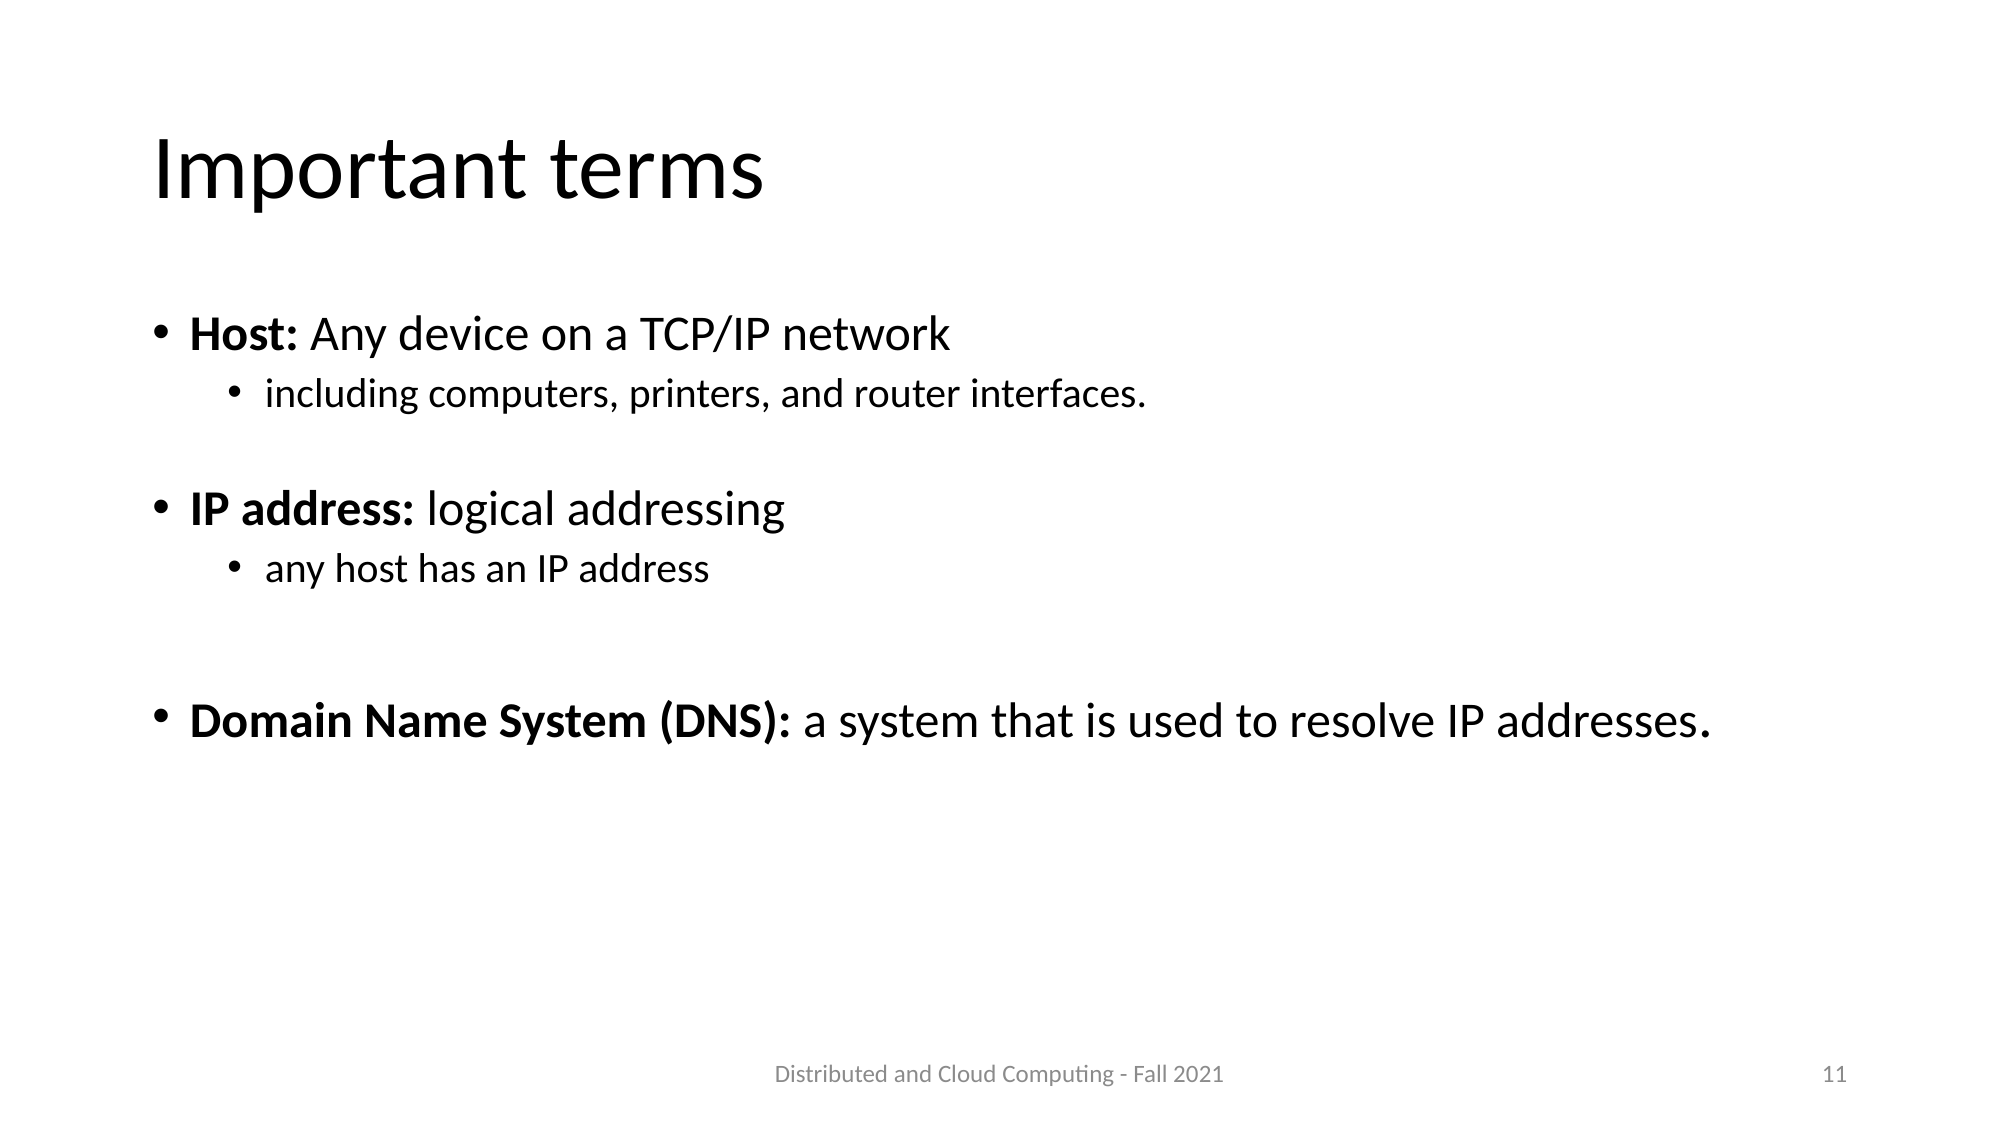

# Important terms
Host: Any device on a TCP/IP network
including computers, printers, and router interfaces.
IP address: logical addressing
any host has an IP address

Domain Name System (DNS): a system that is used to resolve IP addresses.

Distributed and Cloud Computing - Fall 2021
11